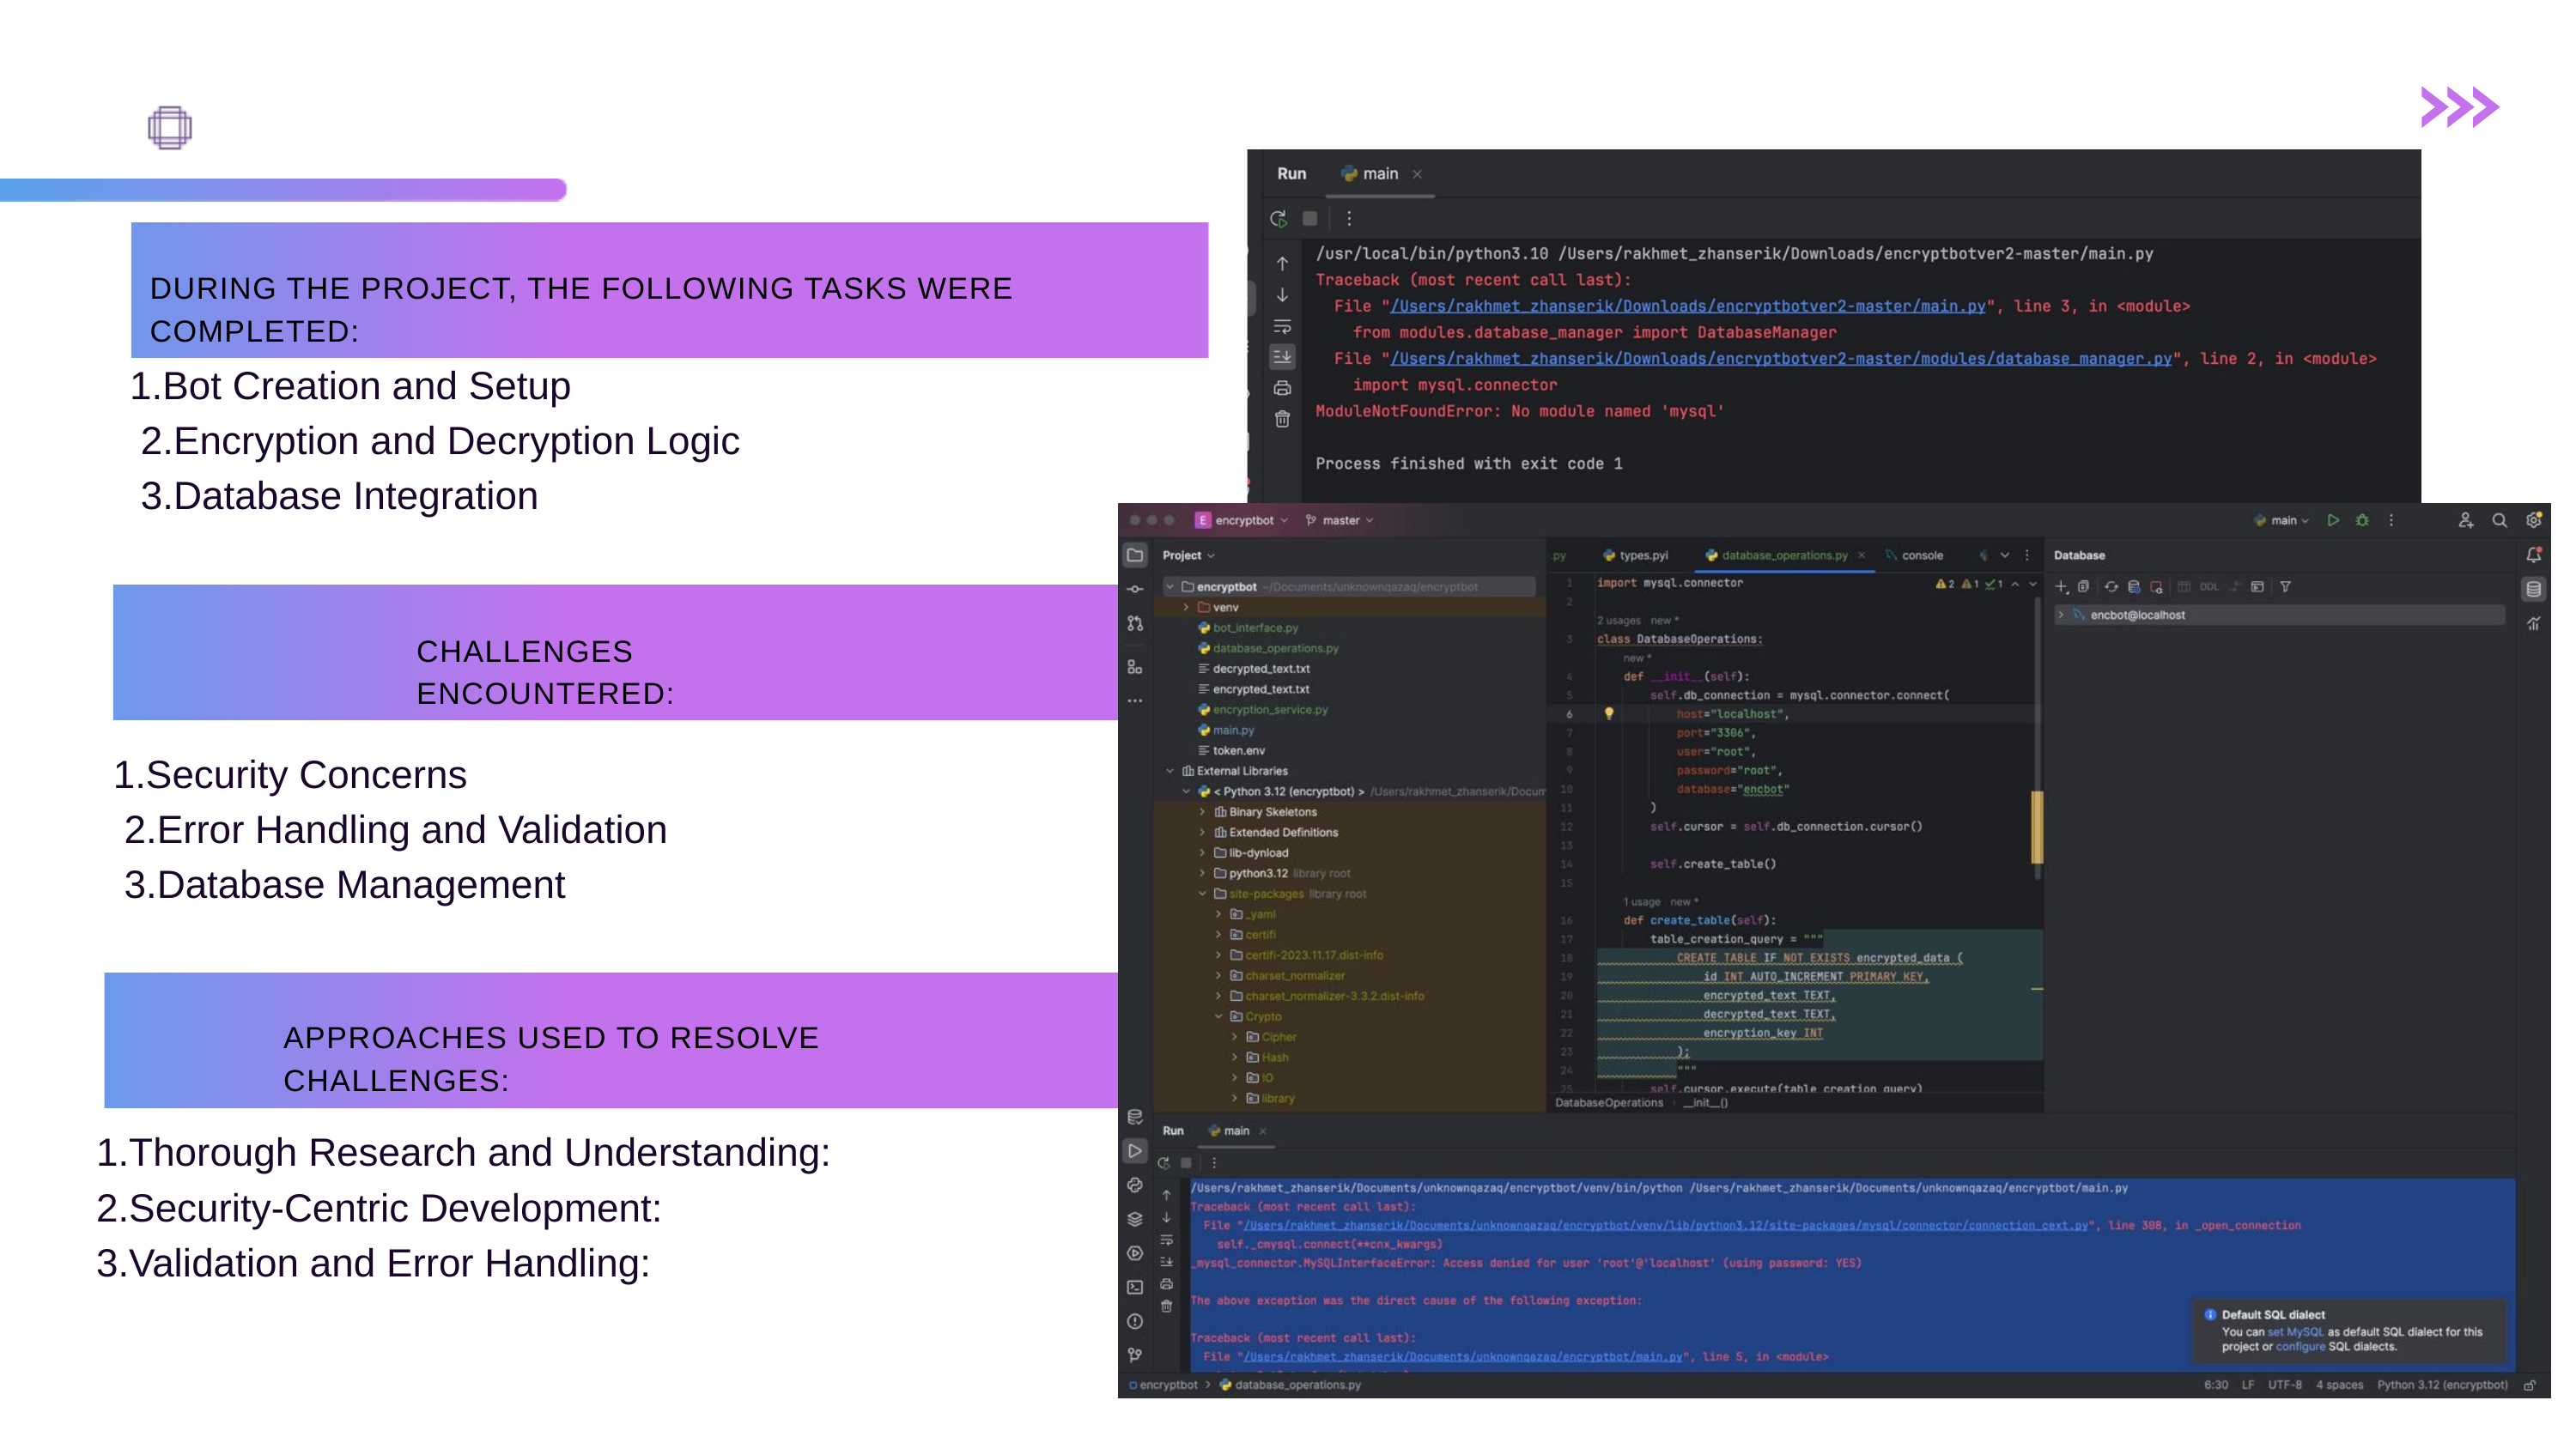

DURING THE PROJECT, THE FOLLOWING TASKS WERE COMPLETED:
1.Bot Creation and Setup
 2.Encryption and Decryption Logic
 3.Database Integration

CHALLENGES ENCOUNTERED:
1.Security Concerns
 2.Error Handling and Validation
 3.Database Management

APPROACHES USED TO RESOLVE CHALLENGES:
1.Thorough Research and Understanding:
2.Security-Centric Development:
3.Validation and Error Handling: